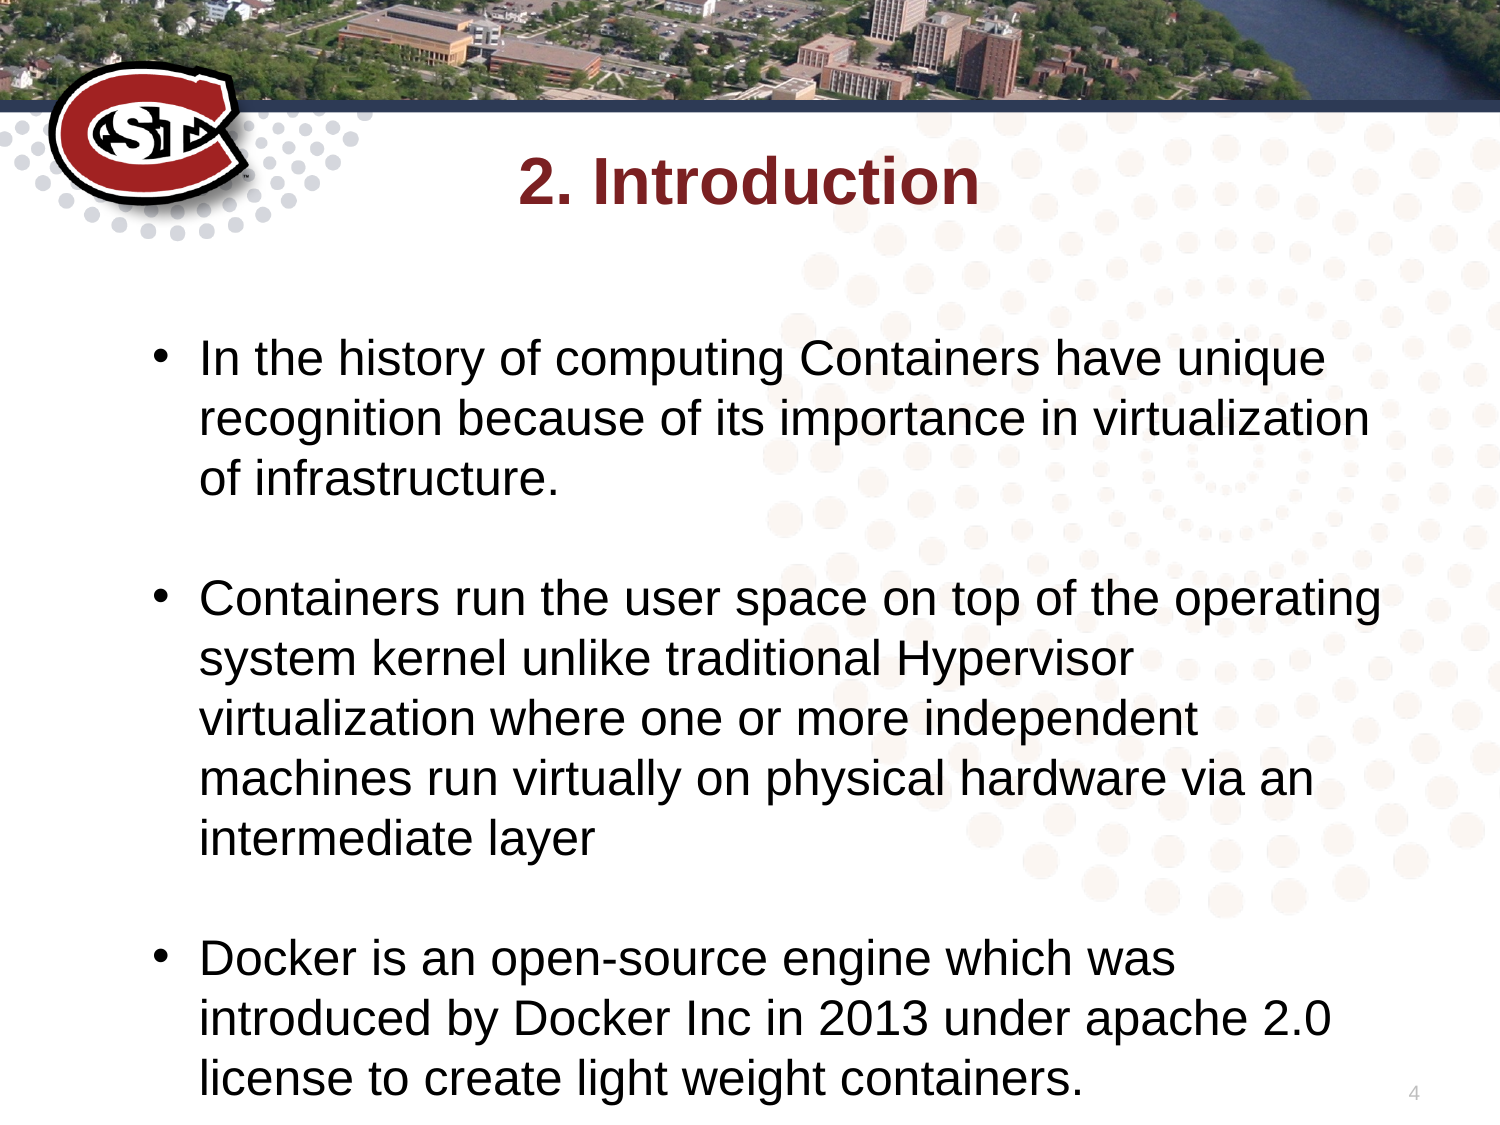

# 2. Introduction
In the history of computing Containers have unique recognition because of its importance in virtualization of infrastructure.

Containers run the user space on top of the operating system kernel unlike traditional Hypervisor virtualization where one or more independent machines run virtually on physical hardware via an intermediate layer

Docker is an open-source engine which was introduced by Docker Inc in 2013 under apache 2.0 license to create light weight containers.
4